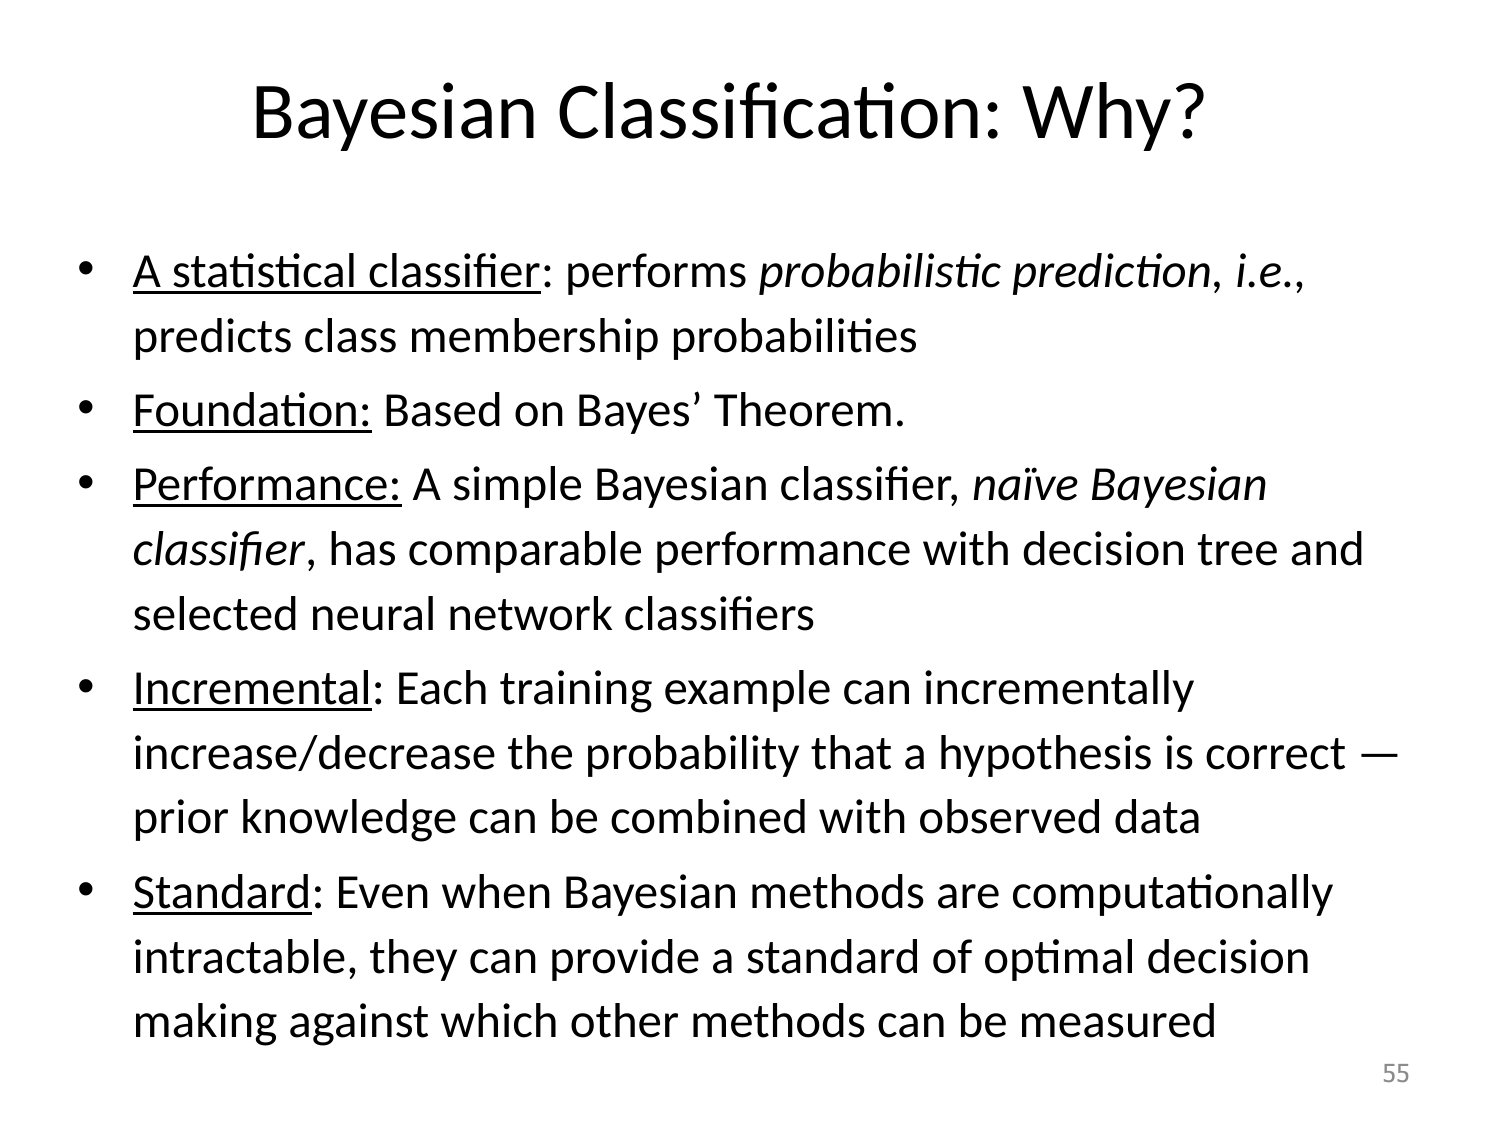

# Bayesian Classification: Why?
A statistical classifier: performs probabilistic prediction, i.e., predicts class membership probabilities
Foundation: Based on Bayes’ Theorem.
Performance: A simple Bayesian classifier, naïve Bayesian classifier, has comparable performance with decision tree and selected neural network classifiers
Incremental: Each training example can incrementally increase/decrease the probability that a hypothesis is correct — prior knowledge can be combined with observed data
Standard: Even when Bayesian methods are computationally intractable, they can provide a standard of optimal decision making against which other methods can be measured
55